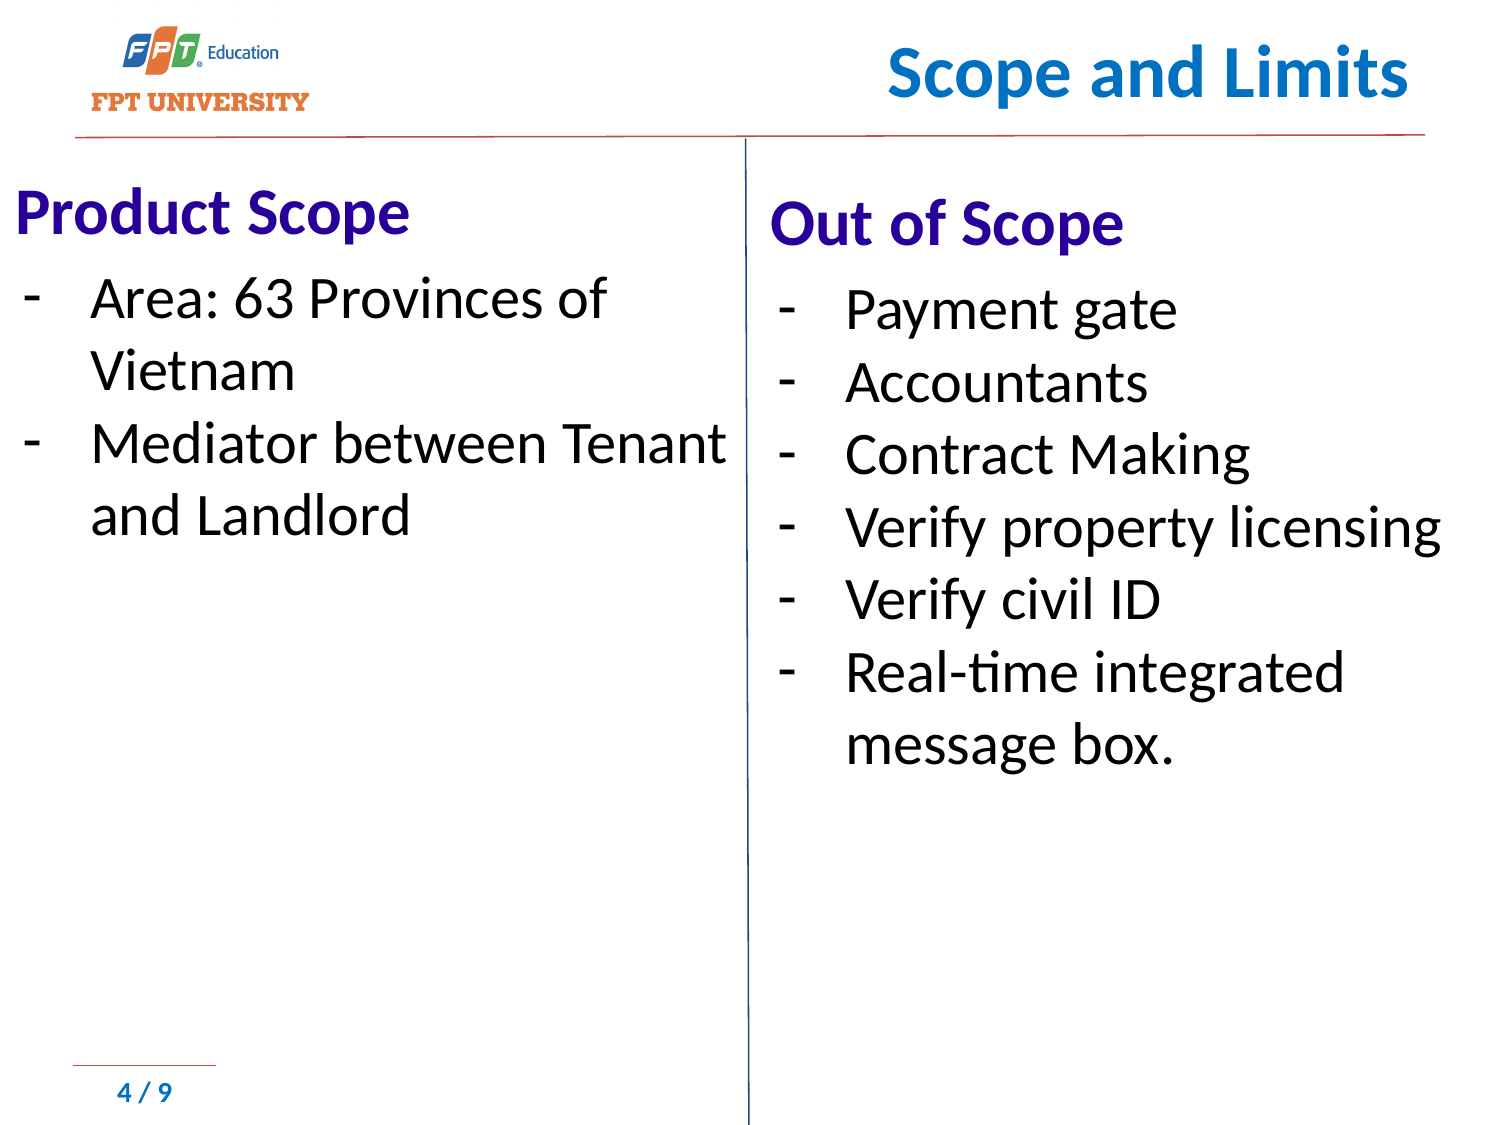

# Scope and Limits
Product Scope
Area: 63 Provinces of Vietnam
Mediator between Tenant and Landlord
Out of Scope
Payment gate
Accountants
Contract Making
Verify property licensing
Verify civil ID
Real-time integrated message box.